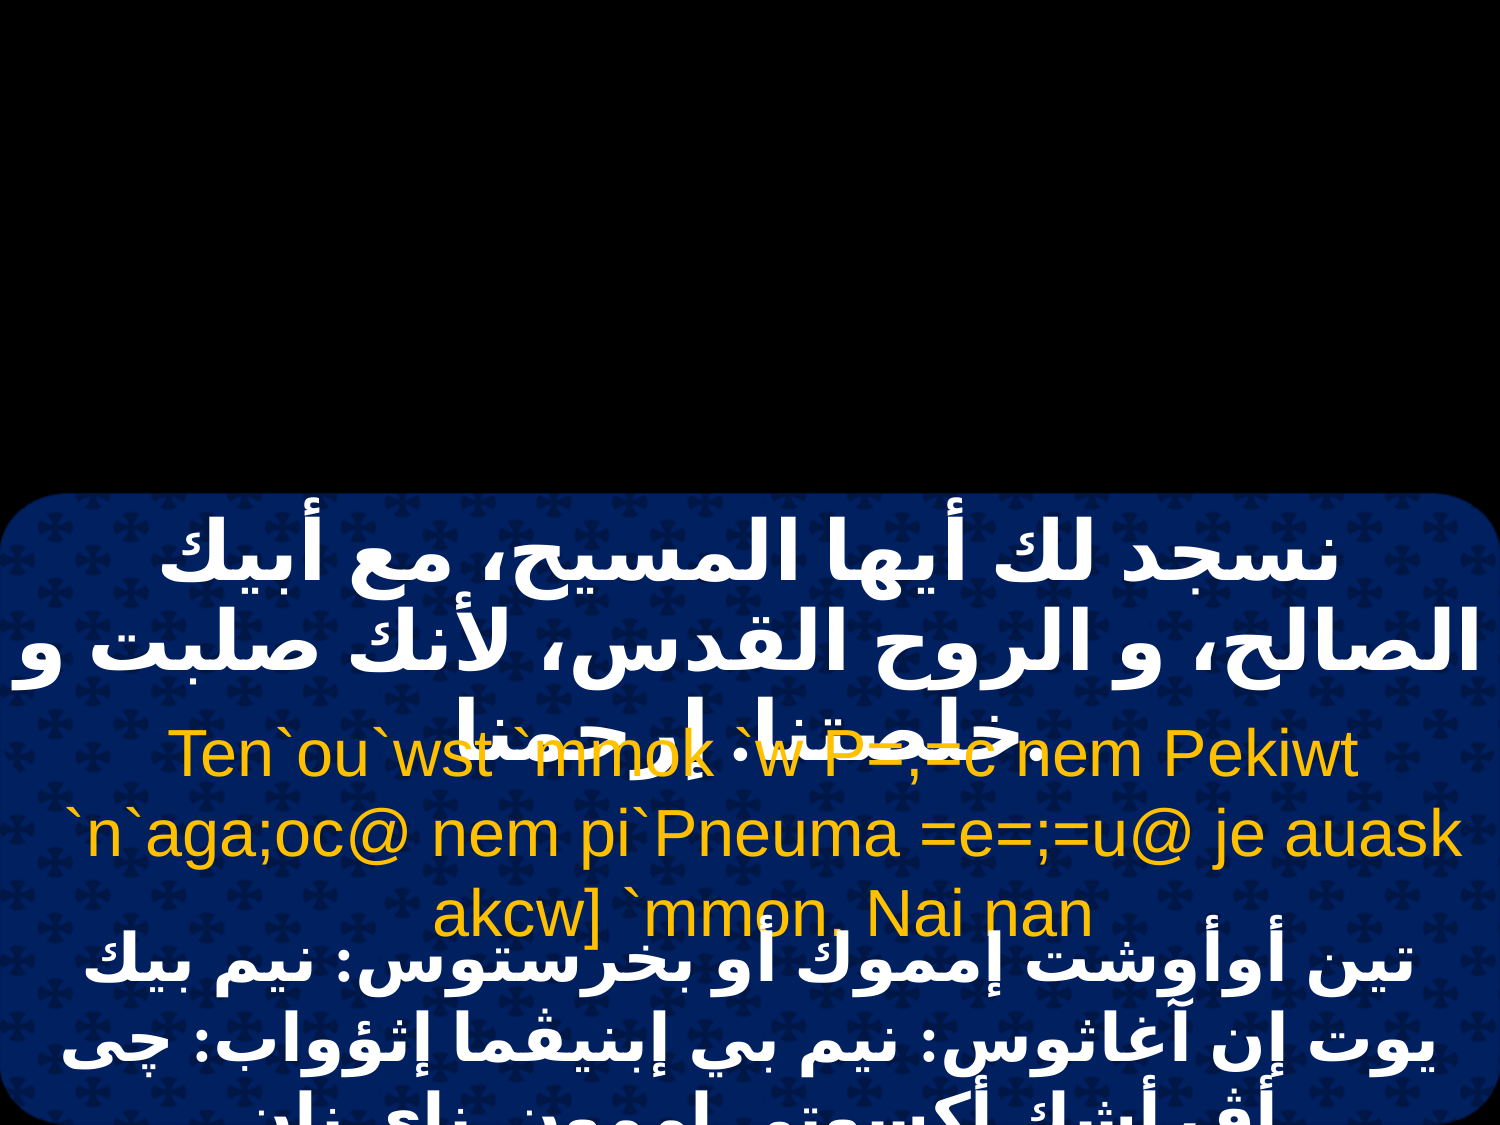

نسجد لك أيها المسيح، مع أبيك الصالح، و الروح القدس، لأنك صلبت و خلصتنا. إرحمنا.

Ten`ou`wst `mmok `w P=,=c nem Pekiwt `n`aga;oc@ nem pi`Pneuma =e=;=u@ je auask akcw] `mmon. Nai nan

تين أوأوشت إمموك أو بخرستوس: نيم بيك يوت إن آغاثوس: نيم بي إبنيڤما إثؤواب: چى أڤ أشك أكسوتى إممون. ناى نان.